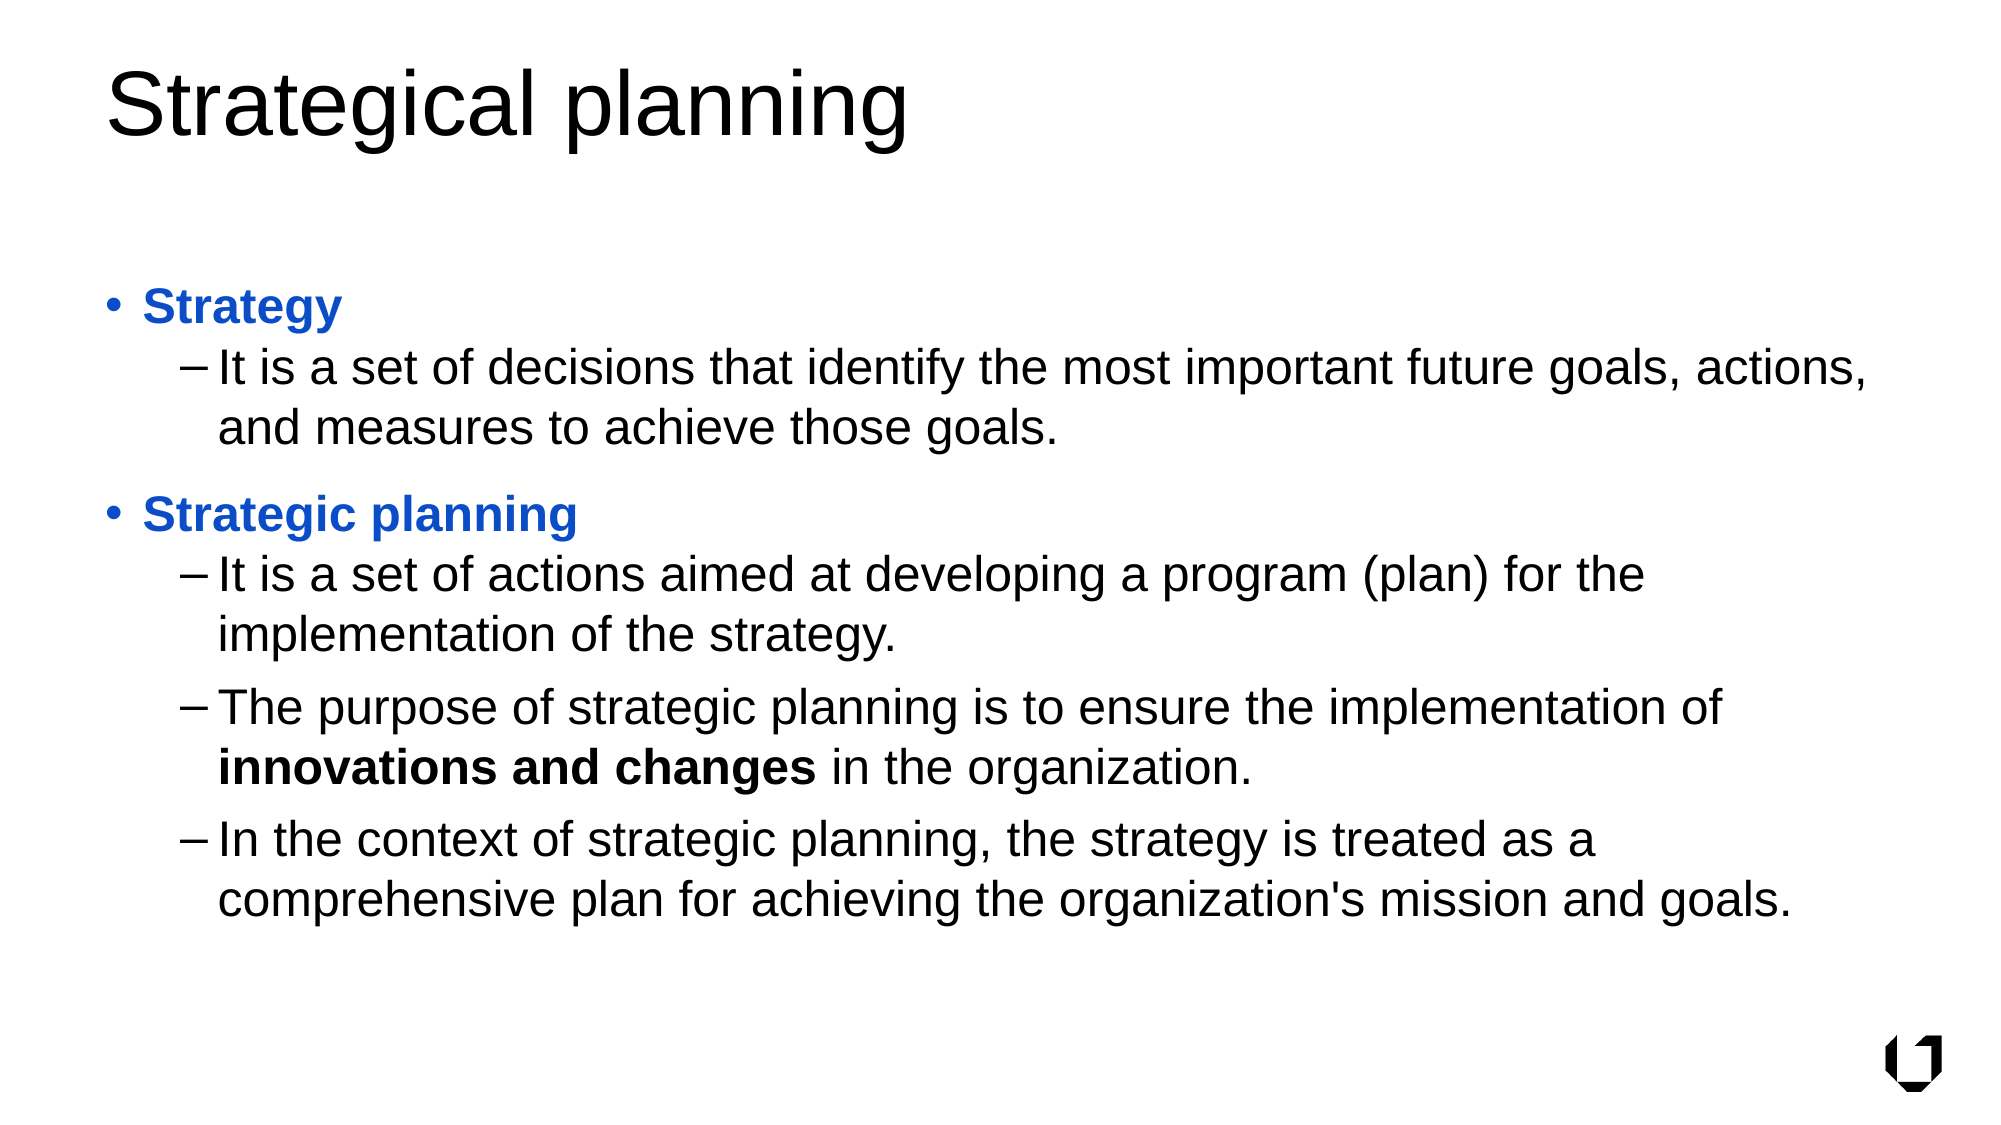

# Strategical planning
Strategy
It is a set of decisions that identify the most important future goals, actions, and measures to achieve those goals.
Strategic planning
It is a set of actions aimed at developing a program (plan) for the implementation of the strategy.
The purpose of strategic planning is to ensure the implementation of innovations and changes in the organization.
In the context of strategic planning, the strategy is treated as a comprehensive plan for achieving the organization's mission and goals.